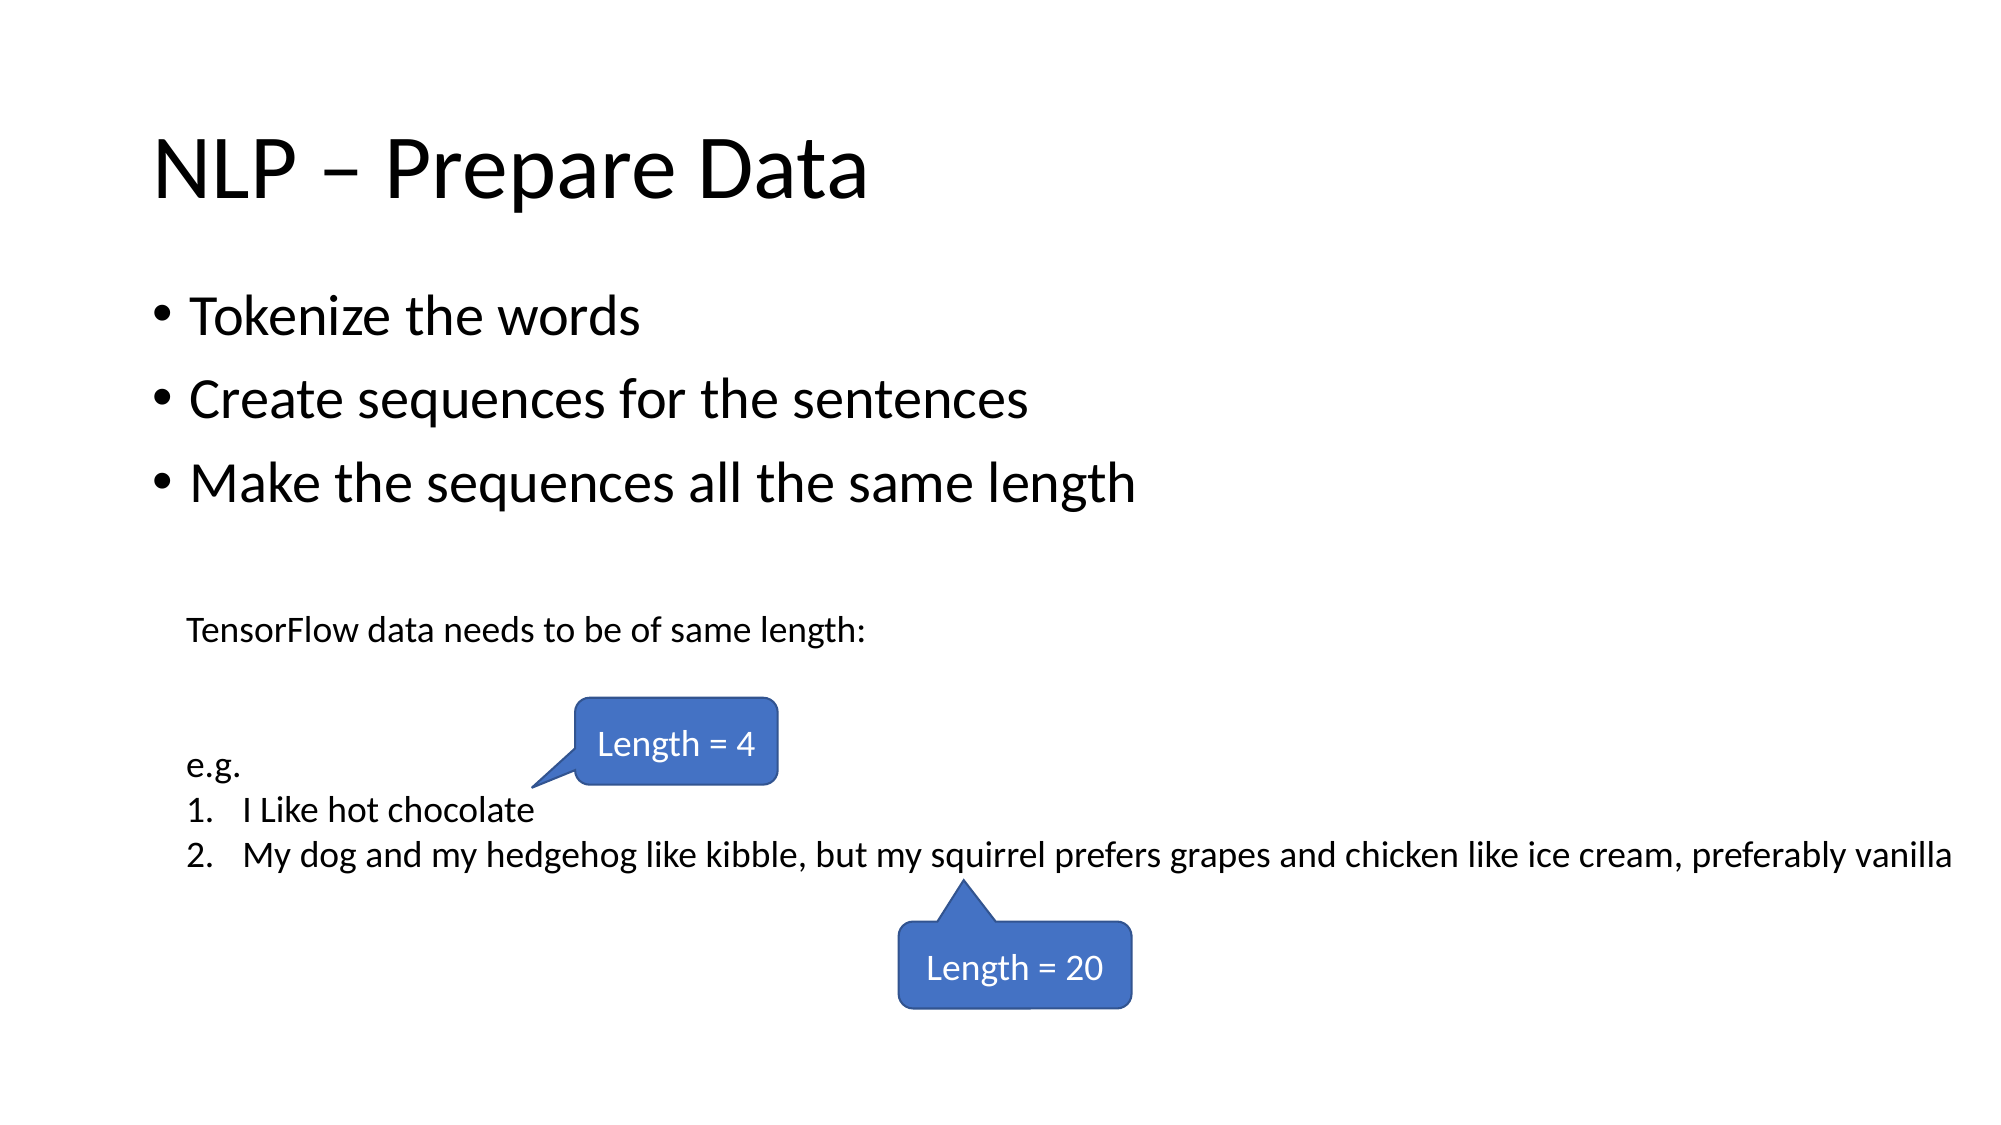

# NLP – Prepare Data
Tokenize the words
Create sequences for the sentences
Make the sequences all the same length

TensorFlow data needs to be of same length:

e.g.
I Like hot chocolate
My dog and my hedgehog like kibble, but my squirrel prefers grapes and chicken like ice cream, preferably vanilla
Length = 4
Length = 20